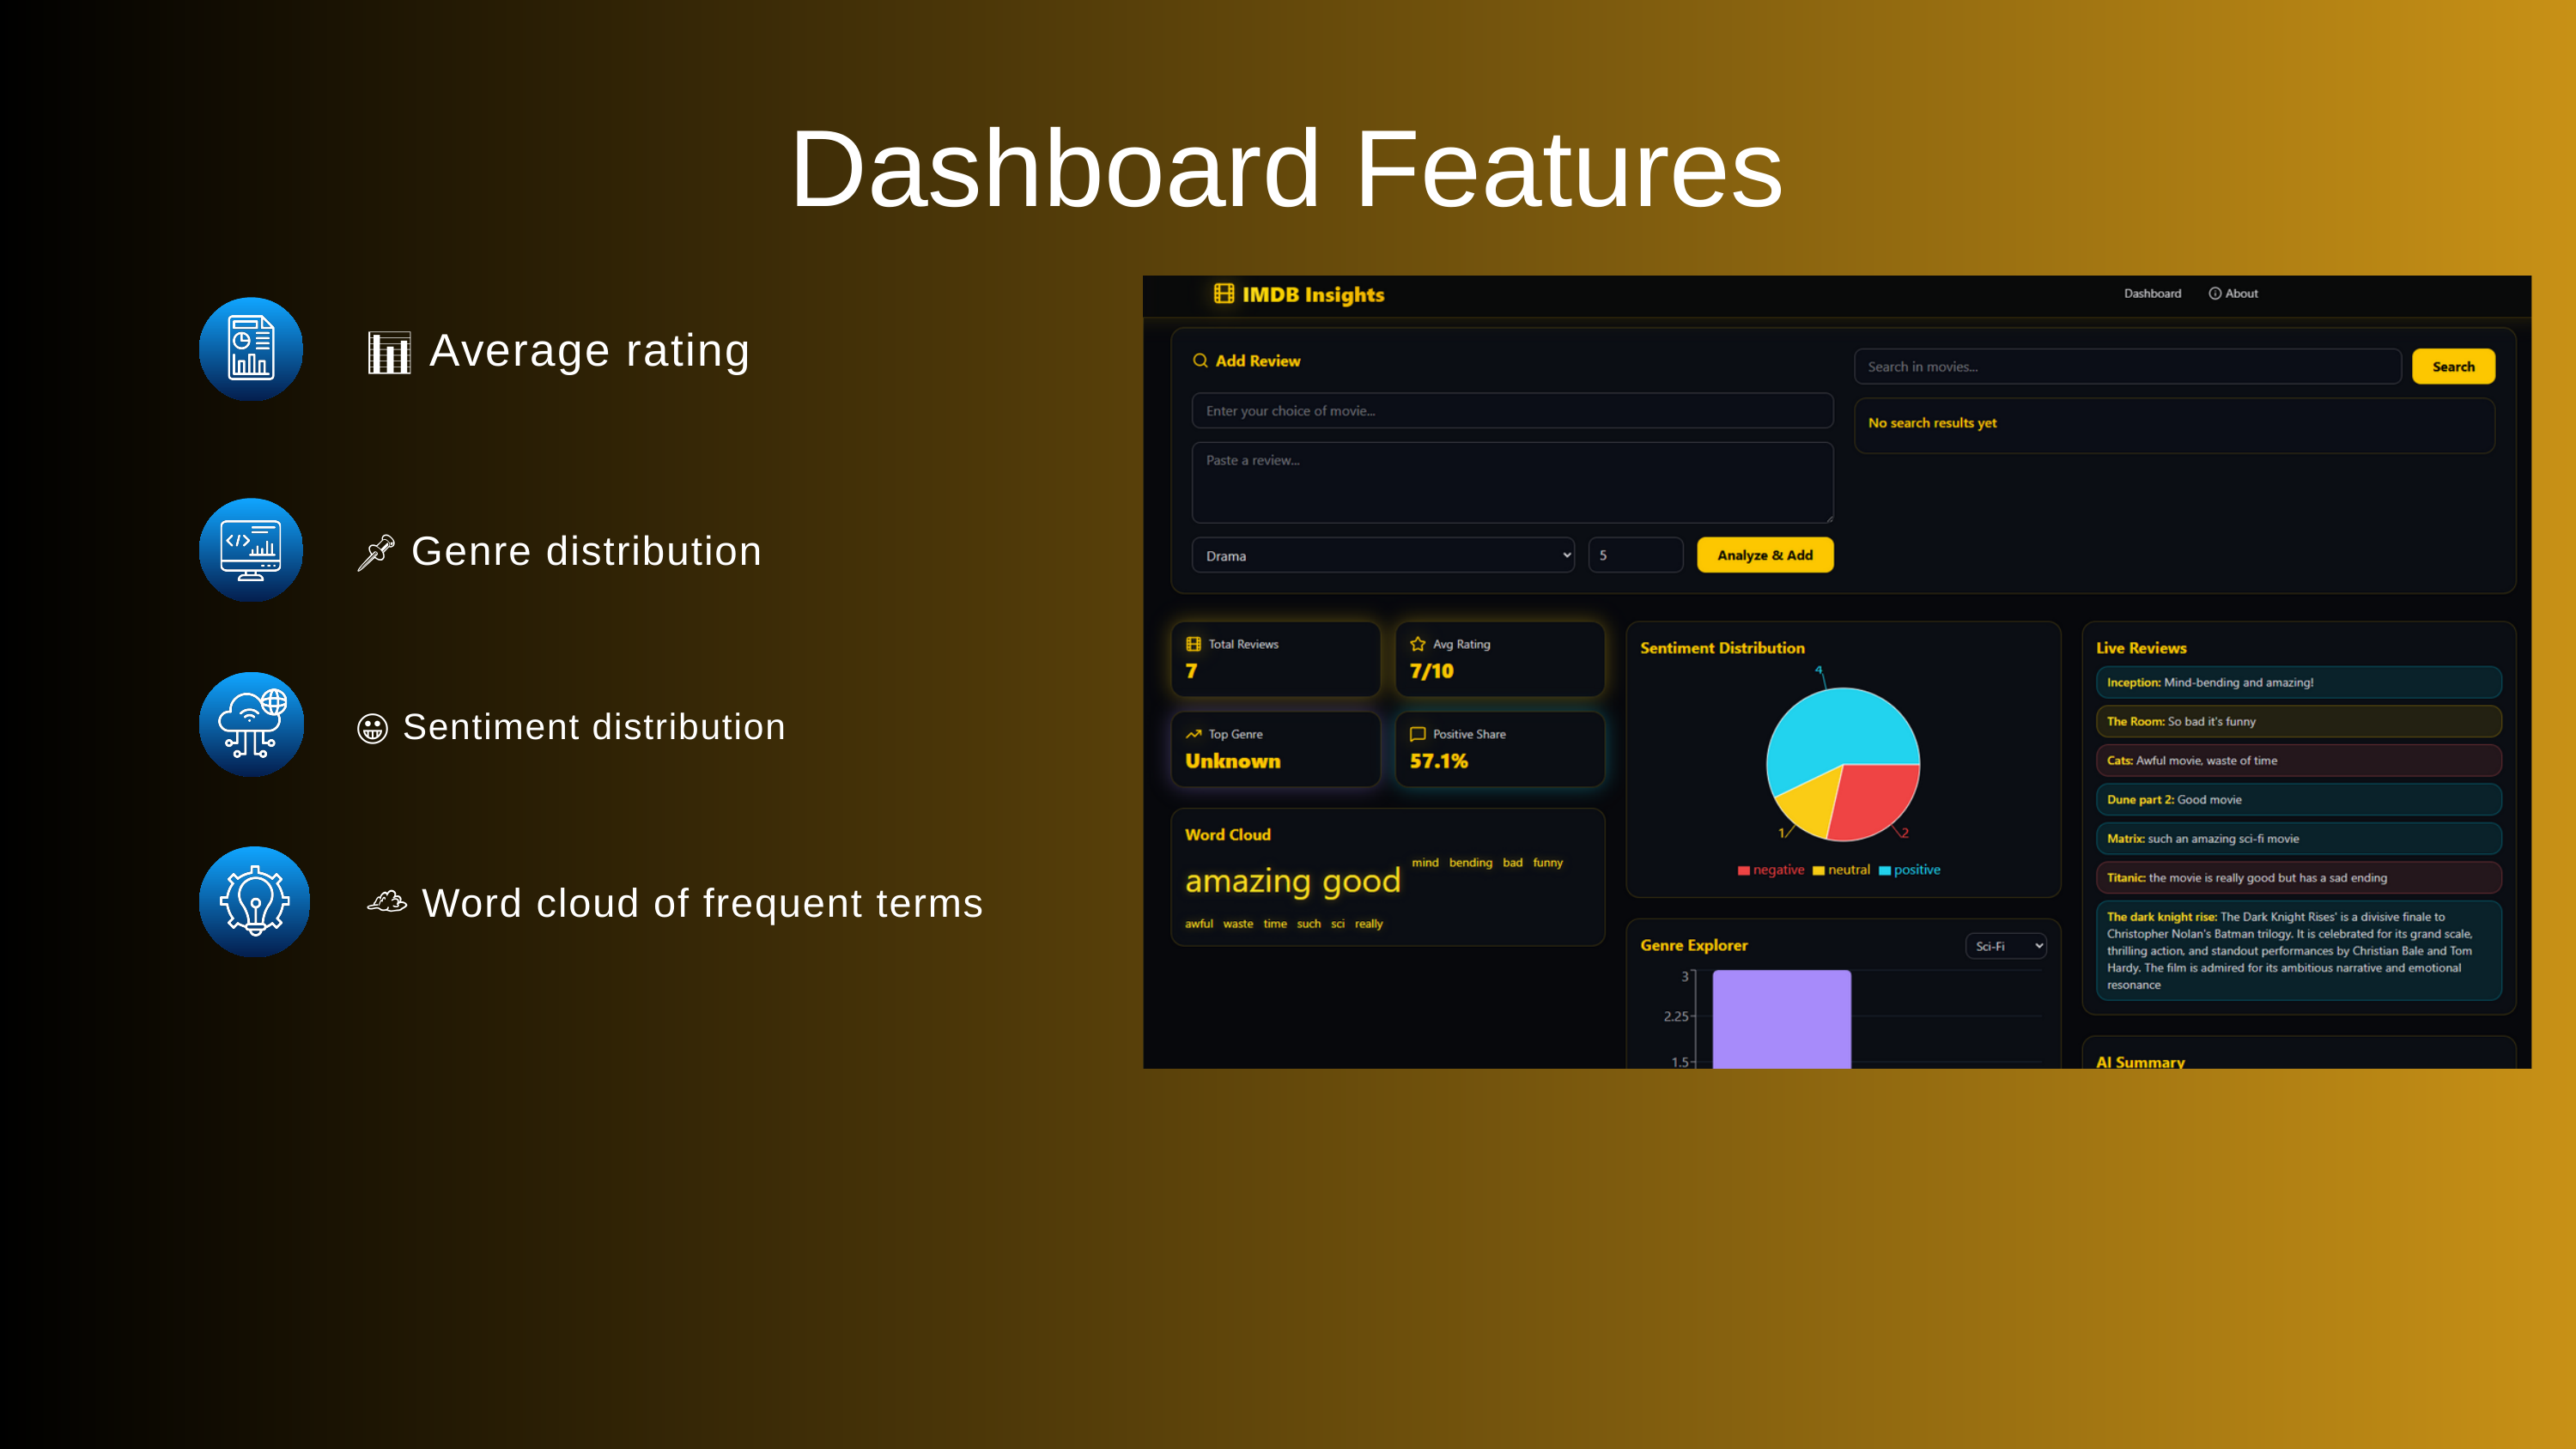

Dashboard Features

📊 Average rating

📌 Genre distribution

😀 Sentiment distribution

☁️ Word cloud of frequent terms